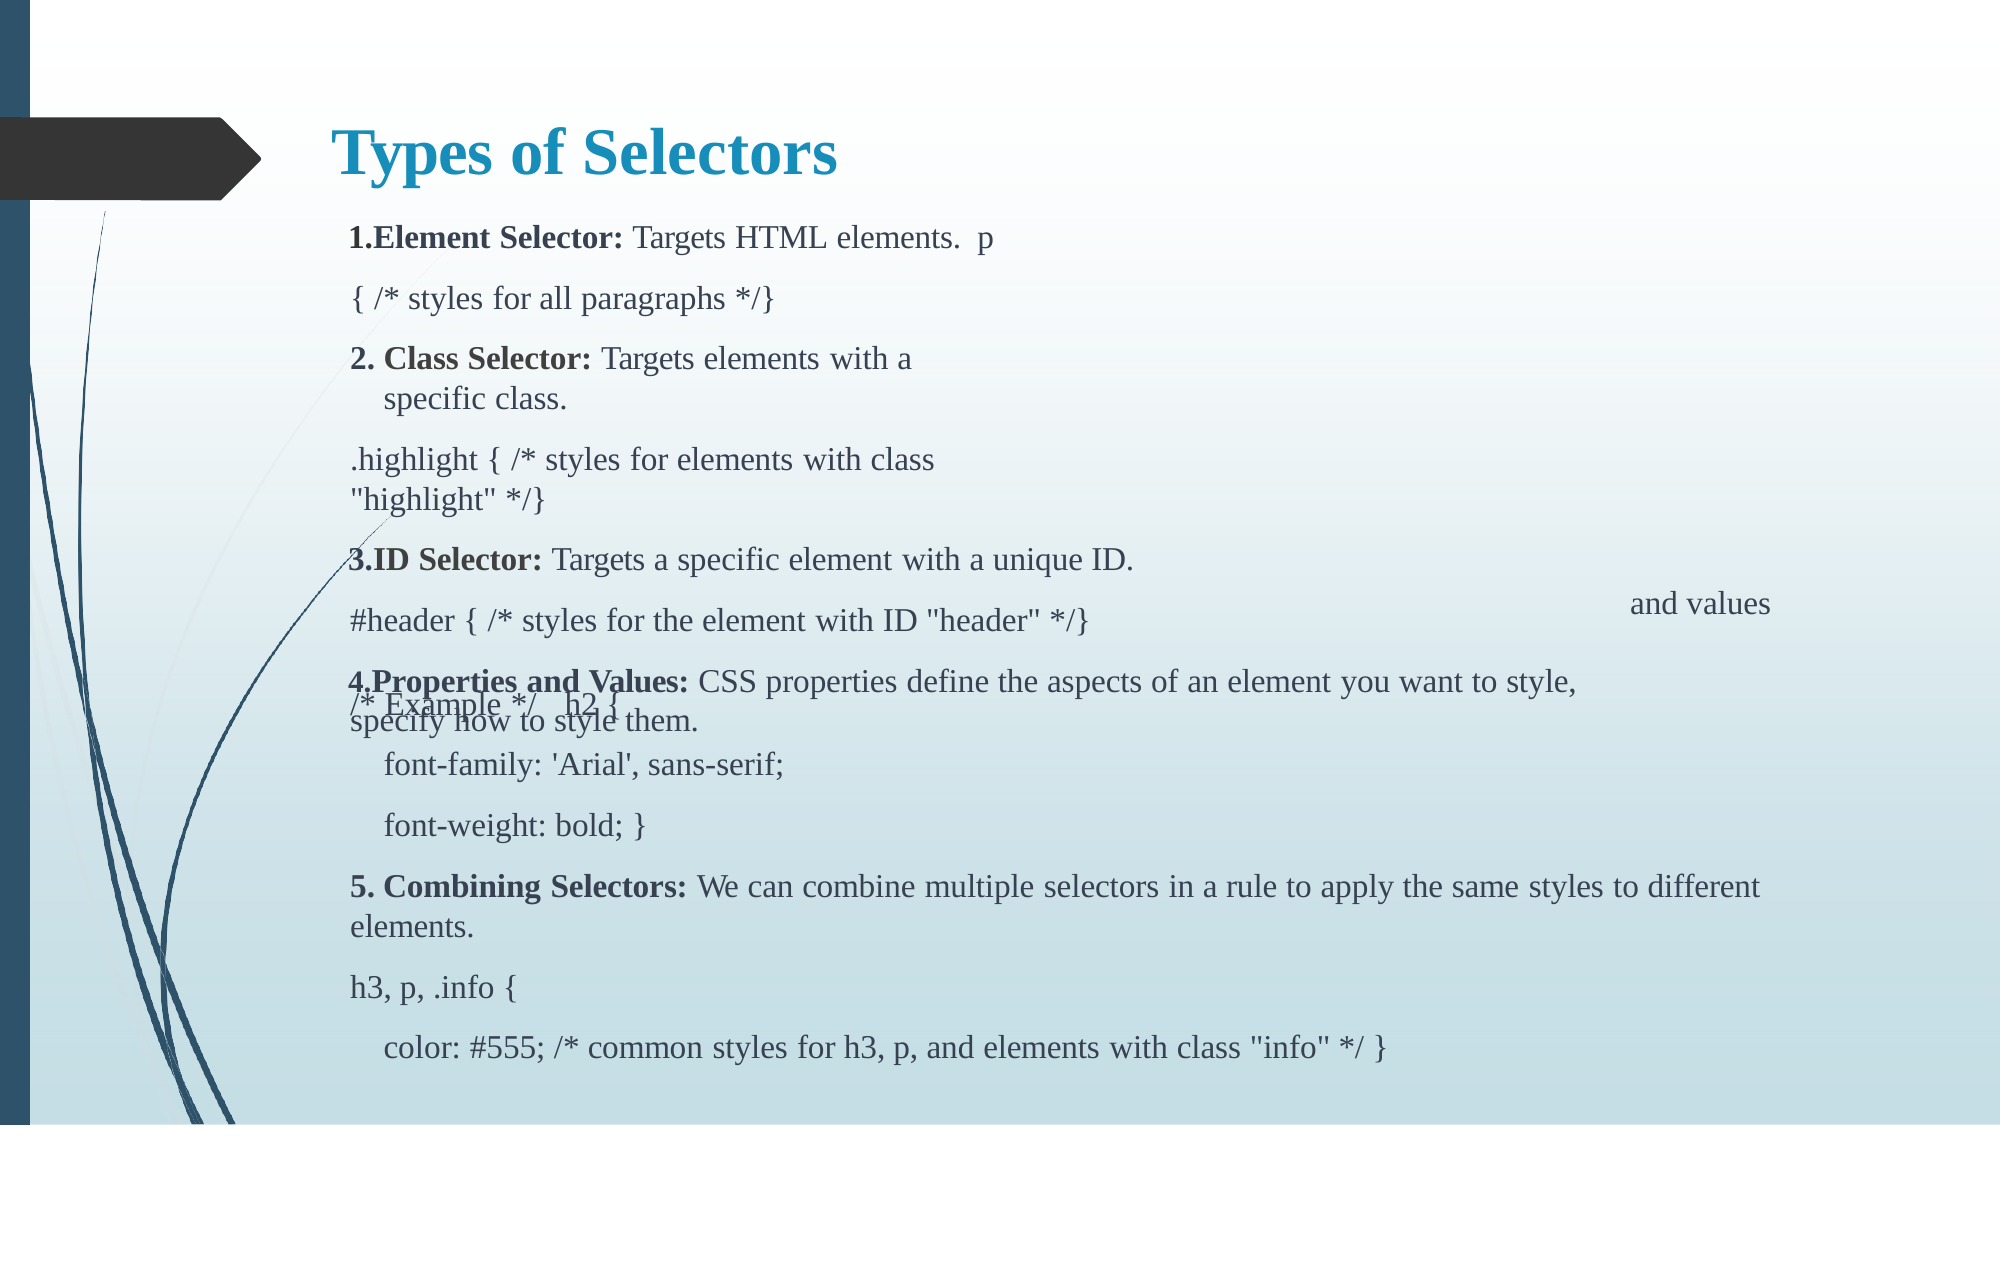

# Types of Selectors
Element Selector: Targets HTML elements.  p { /* styles for all paragraphs */}
Class Selector: Targets elements with a specific class.
.highlight { /* styles for elements with class "highlight" */}
ID Selector: Targets a specific element with a unique ID.  #header { /* styles for the element with ID "header" */}
Properties and Values: CSS properties define the aspects of an element you want to style,  specify how to style them.
and values
/* Example */	h2 {
font-family: 'Arial', sans-serif;
font-weight: bold; }
5. Combining Selectors: We can combine multiple selectors in a rule to apply the same styles to different  elements.
h3, p, .info {
color: #555; /* common styles for h3, p, and elements with class "info" */ }